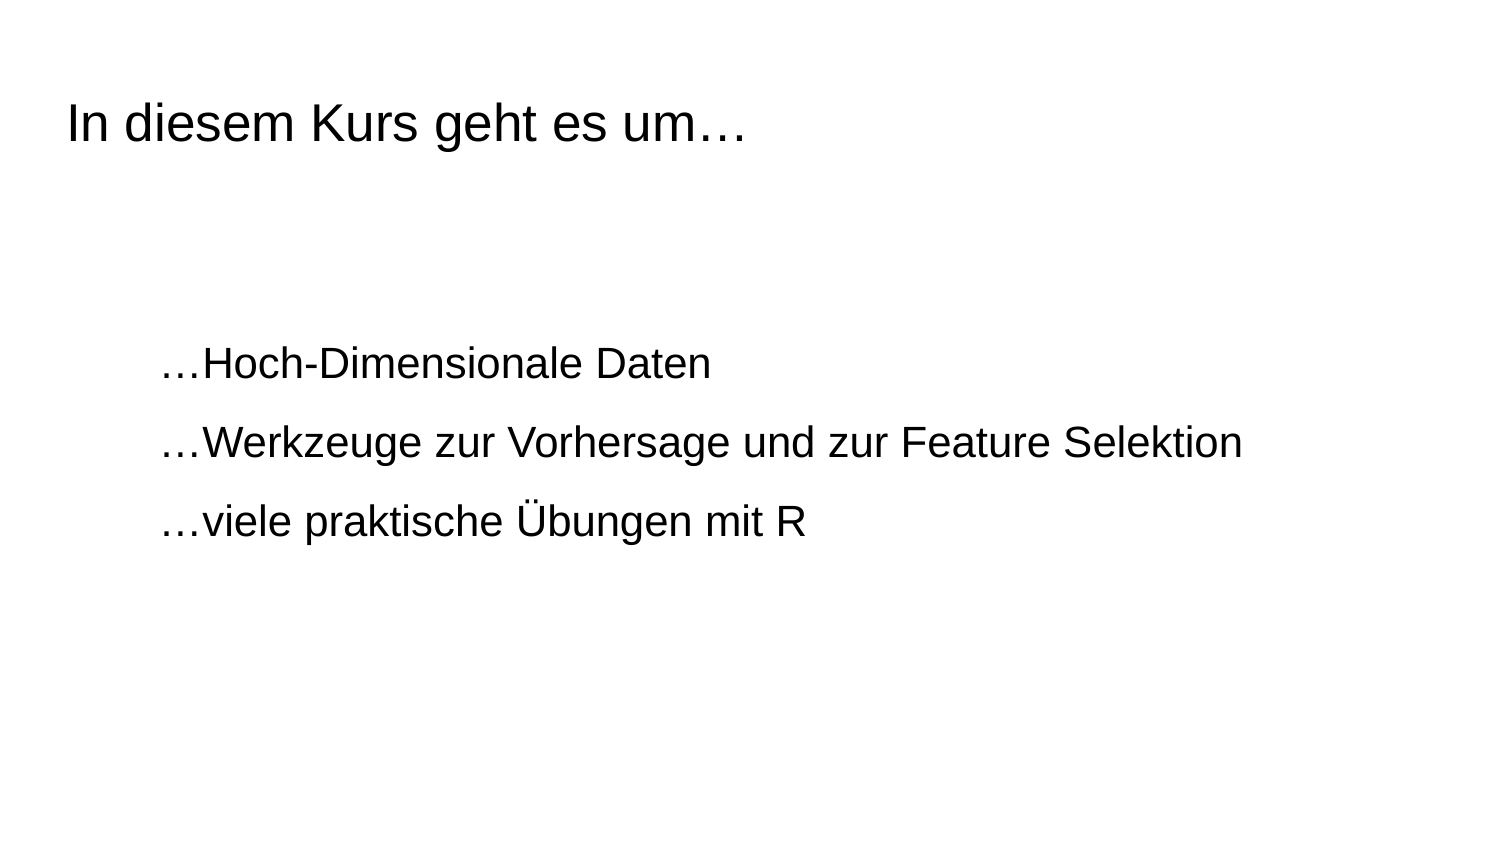

# In diesem Kurs geht es um…
…Hoch-Dimensionale Daten
…Werkzeuge zur Vorhersage und zur Feature Selektion
…viele praktische Übungen mit R